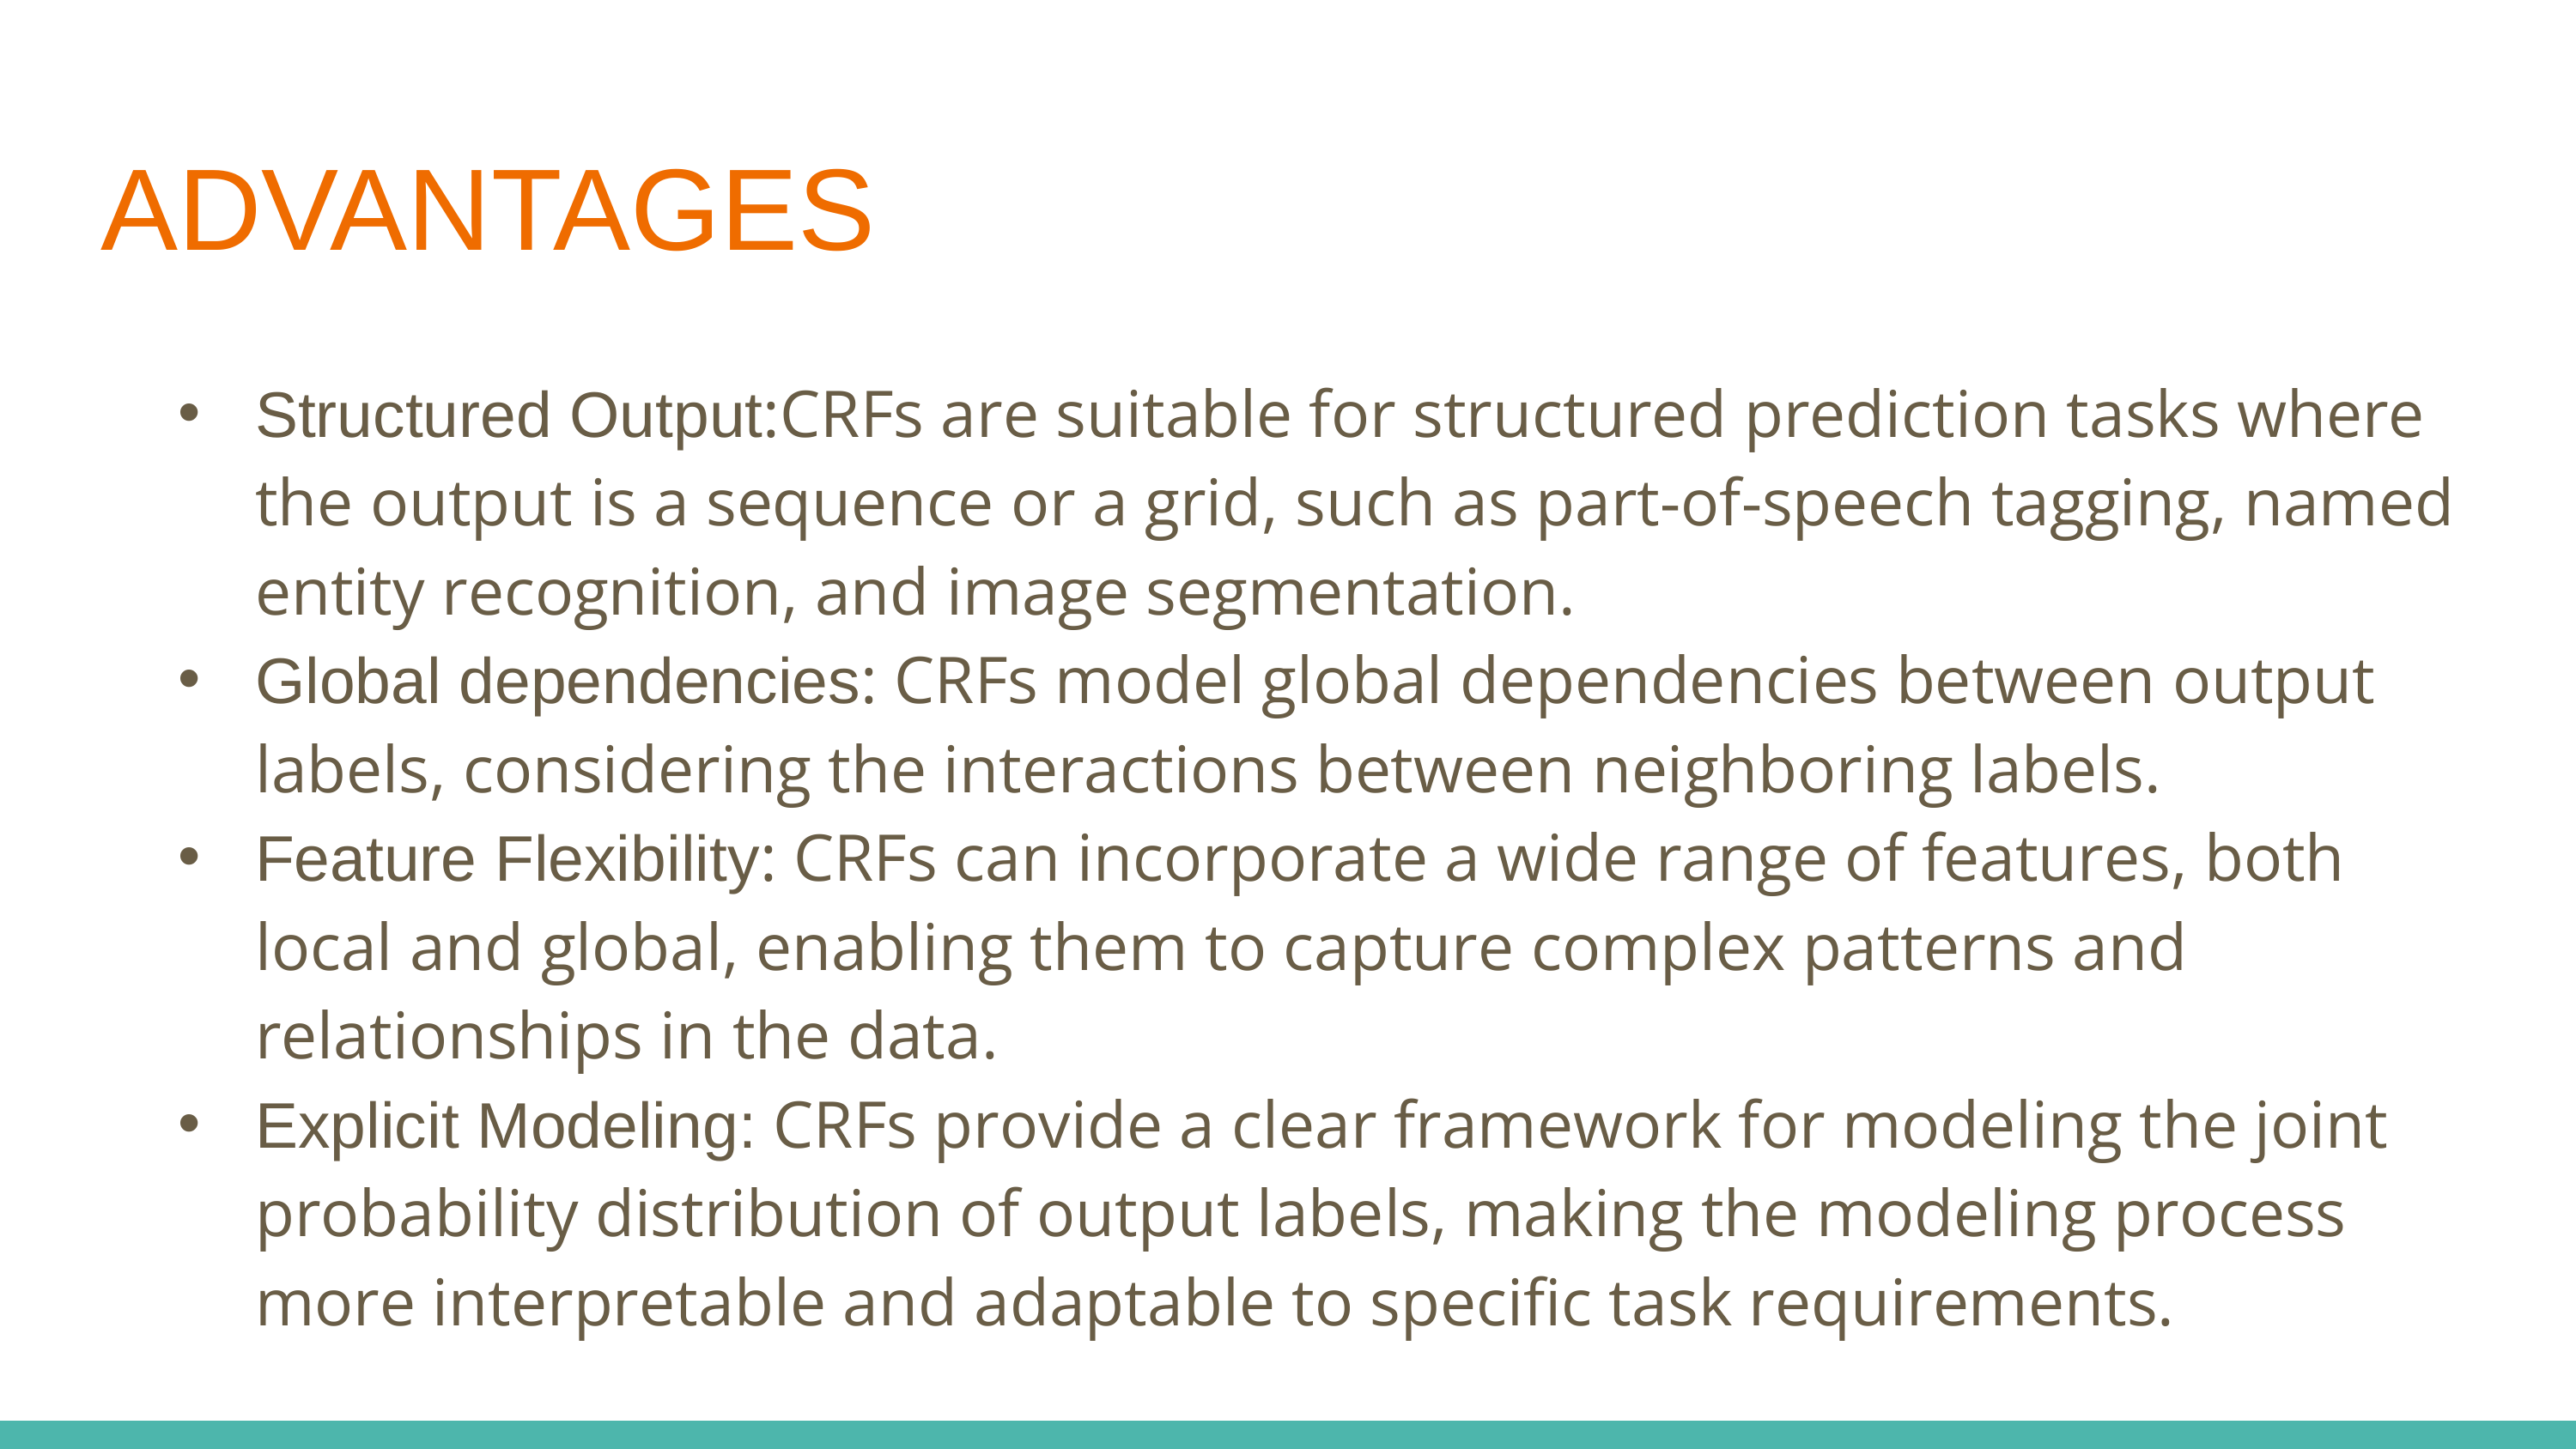

ADVANTAGES
Structured Output:CRFs are suitable for structured prediction tasks where the output is a sequence or a grid, such as part-of-speech tagging, named entity recognition, and image segmentation.
Global dependencies: CRFs model global dependencies between output labels, considering the interactions between neighboring labels.
Feature Flexibility: CRFs can incorporate a wide range of features, both local and global, enabling them to capture complex patterns and relationships in the data.
Explicit Modeling: CRFs provide a clear framework for modeling the joint probability distribution of output labels, making the modeling process more interpretable and adaptable to specific task requirements.